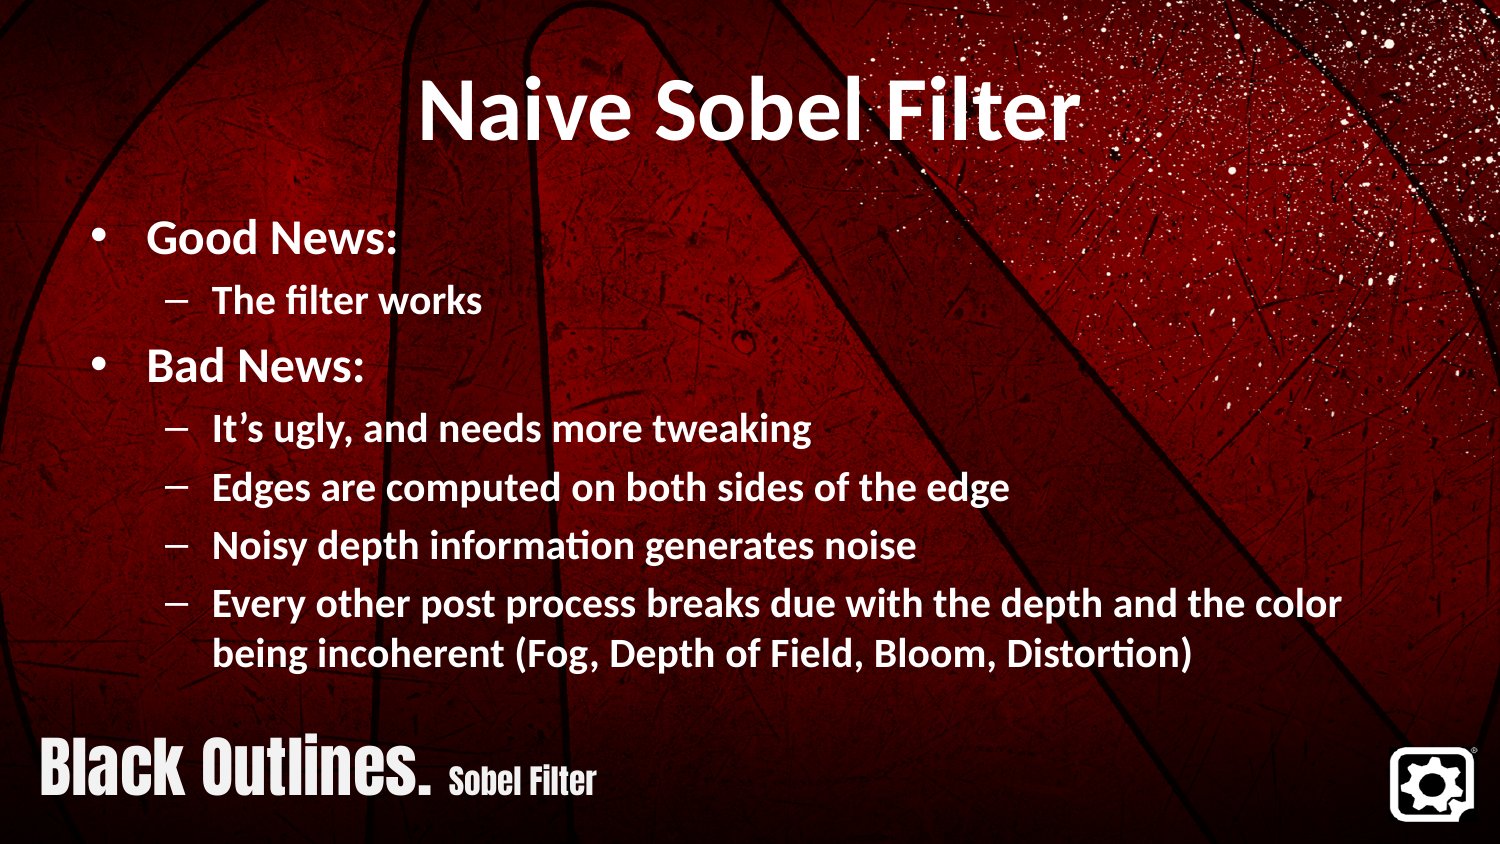

# Naive Sobel Filter
Good News:
The filter works
Bad News:
It’s ugly, and needs more tweaking
Edges are computed on both sides of the edge
Noisy depth information generates noise
Every other post process breaks due with the depth and the color being incoherent (Fog, Depth of Field, Bloom, Distortion)
Black Outlines. Sobel Filter